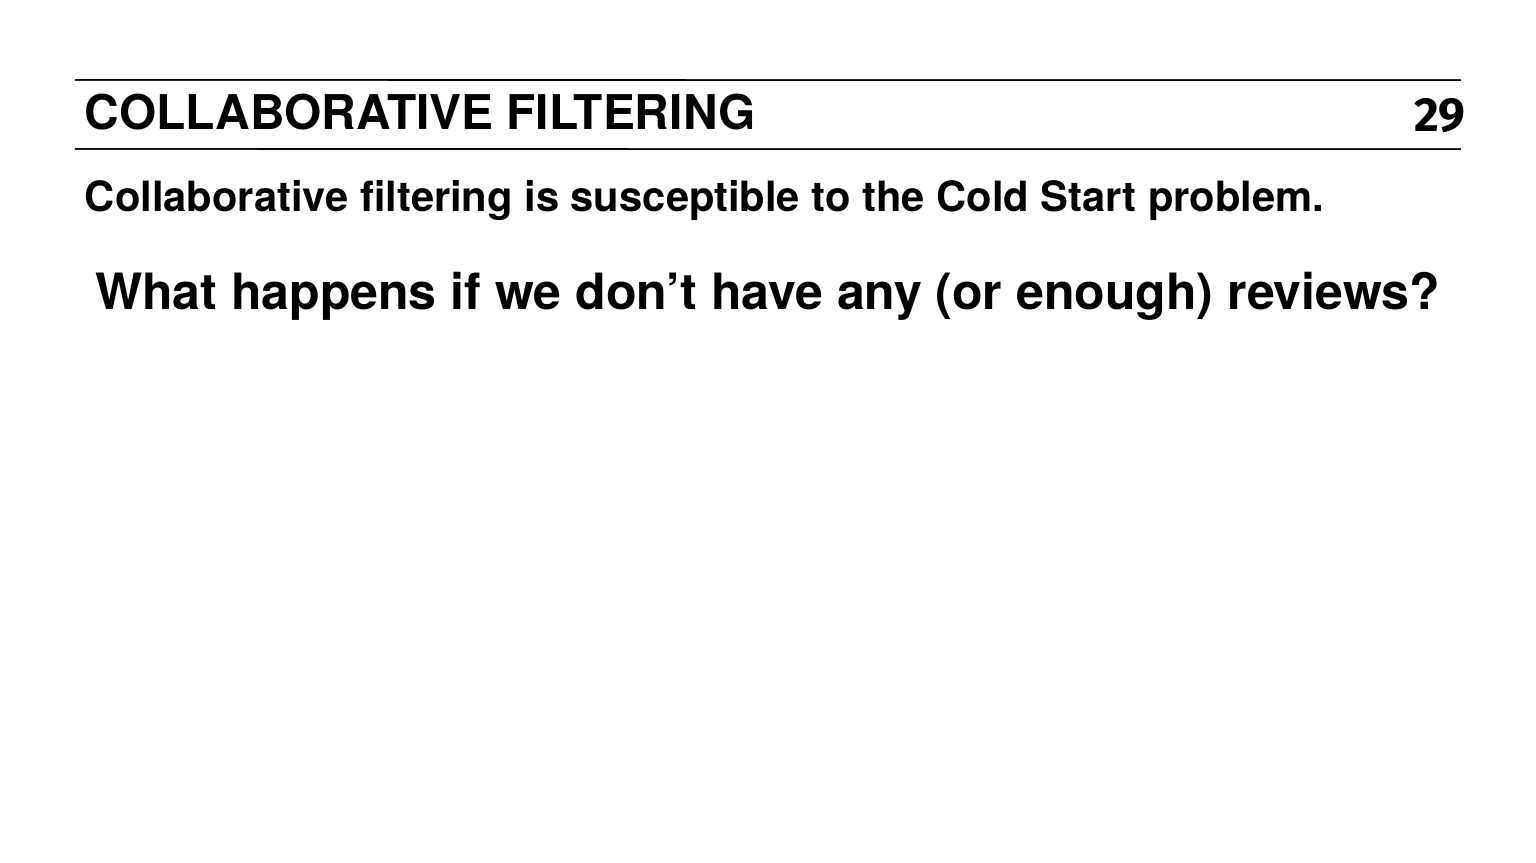

# COLLABORATIVE FILTERING
29

Collaborative filtering is susceptible to the Cold Start problem.

What happens if we don’t have any (or enough) reviews?